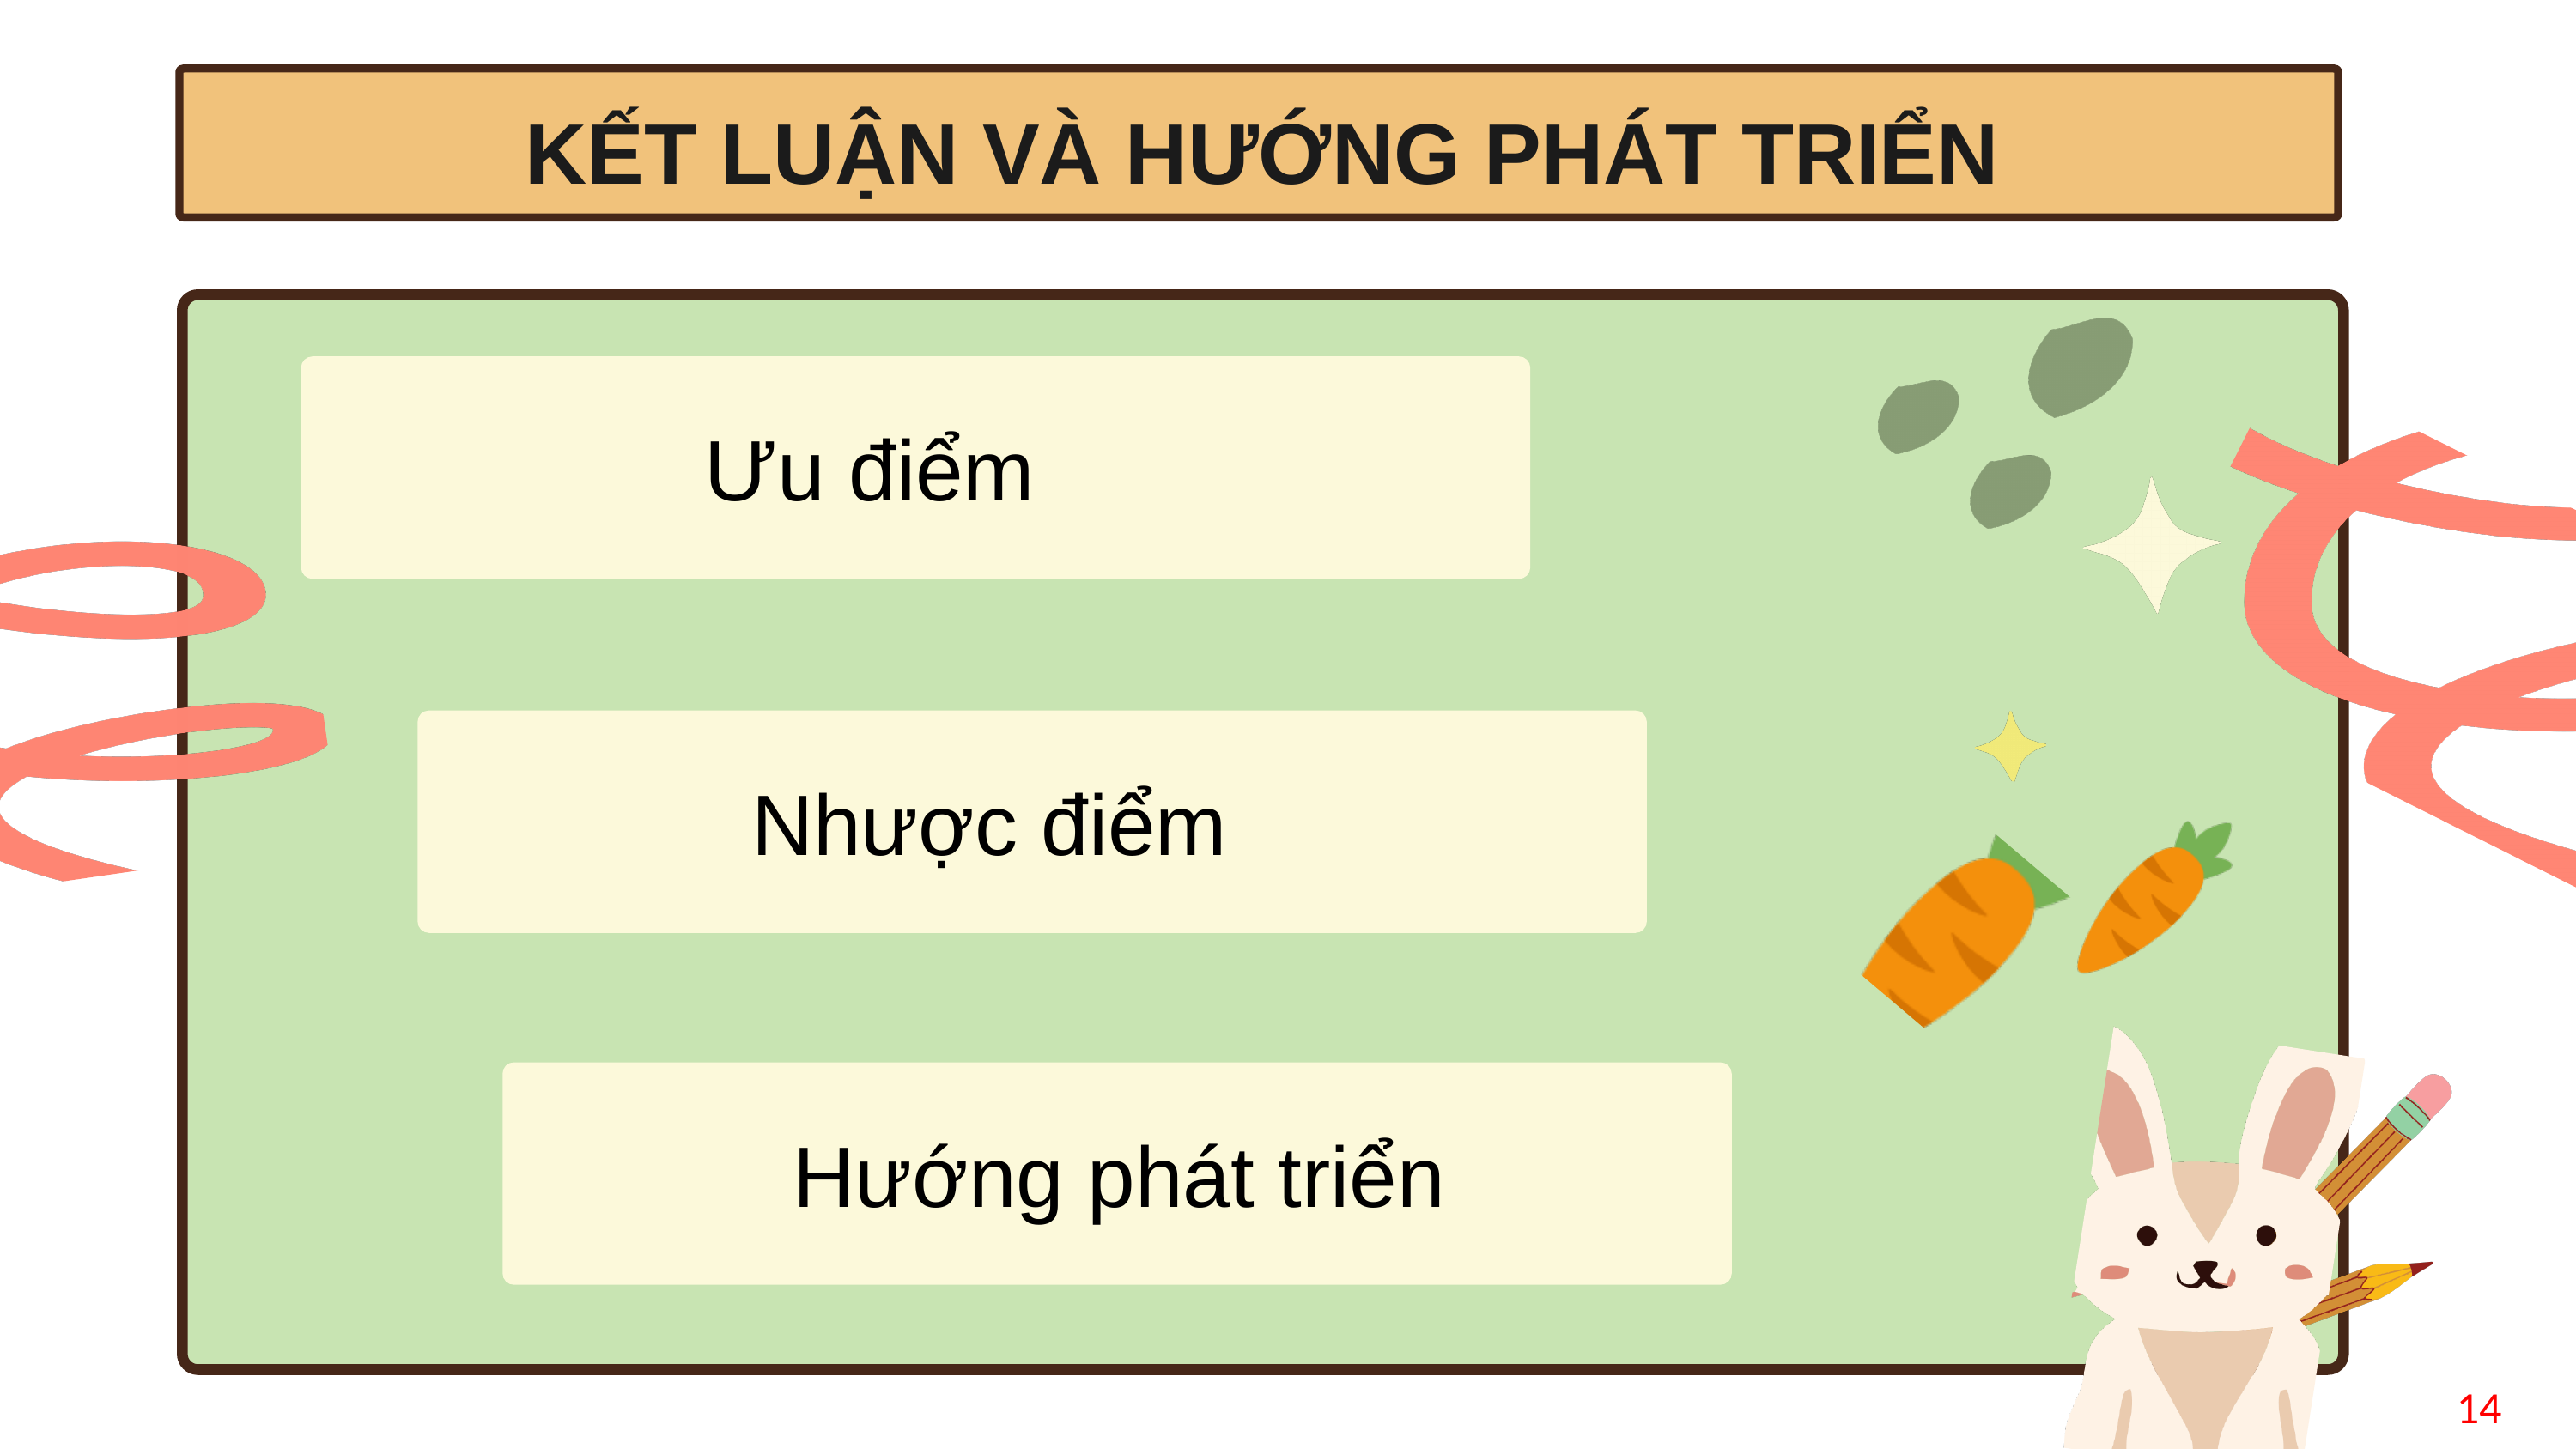

KẾT LUẬN VÀ HƯỚNG PHÁT TRIỂN

Ưu điểm

Nhược điểm

Hướng phát triển
14